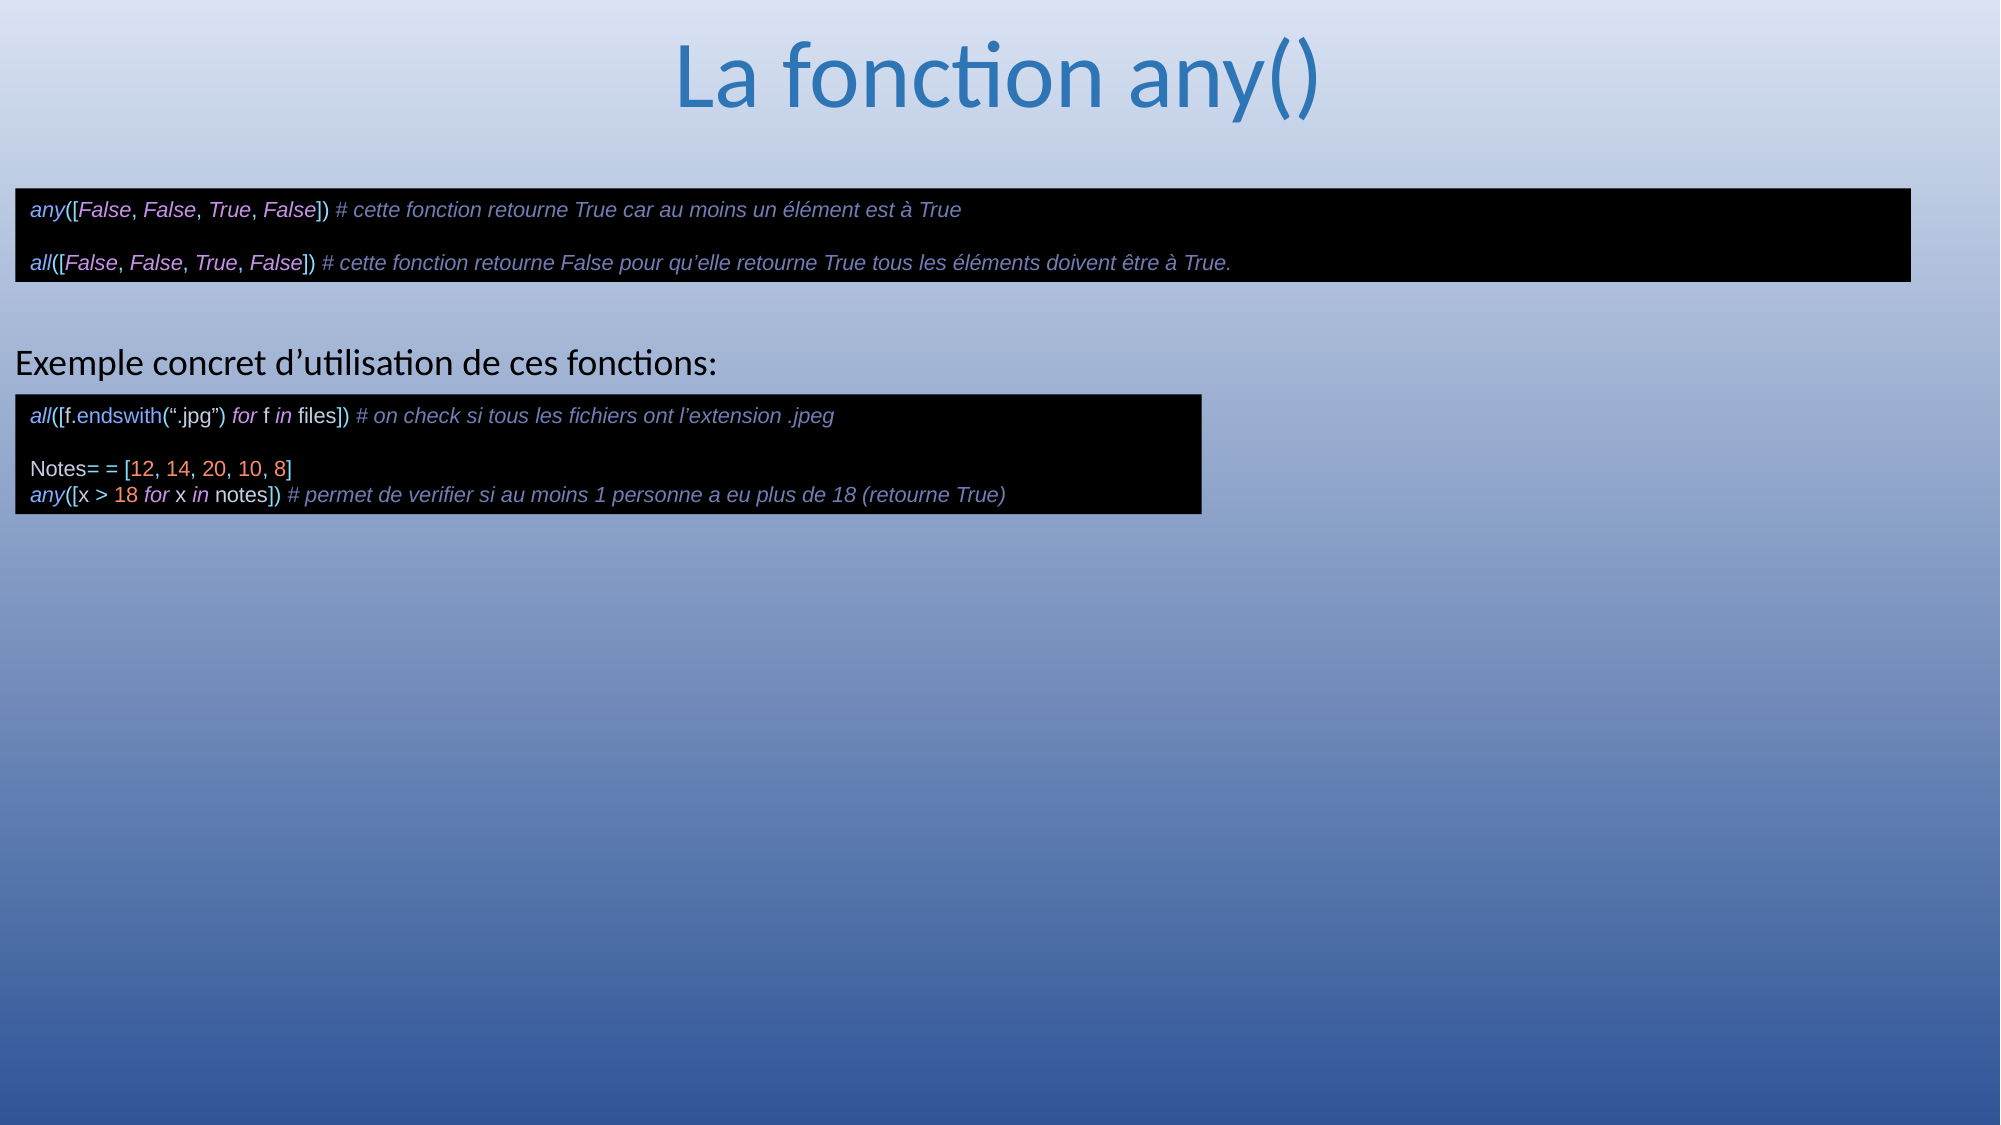

Exemple concret d’utilisation de ces fonctions:
# La fonction any()
any([False, False, True, False]) # cette fonction retourne True car au moins un élément est à True
all([False, False, True, False]) # cette fonction retourne False pour qu’elle retourne True tous les éléments doivent être à True.
all([f.endswith(“.jpg”) for f in files]) # on check si tous les fichiers ont l’extension .jpeg
Notes= = [12, 14, 20, 10, 8]
any([x > 18 for x in notes]) # permet de verifier si au moins 1 personne a eu plus de 18 (retourne True)

133